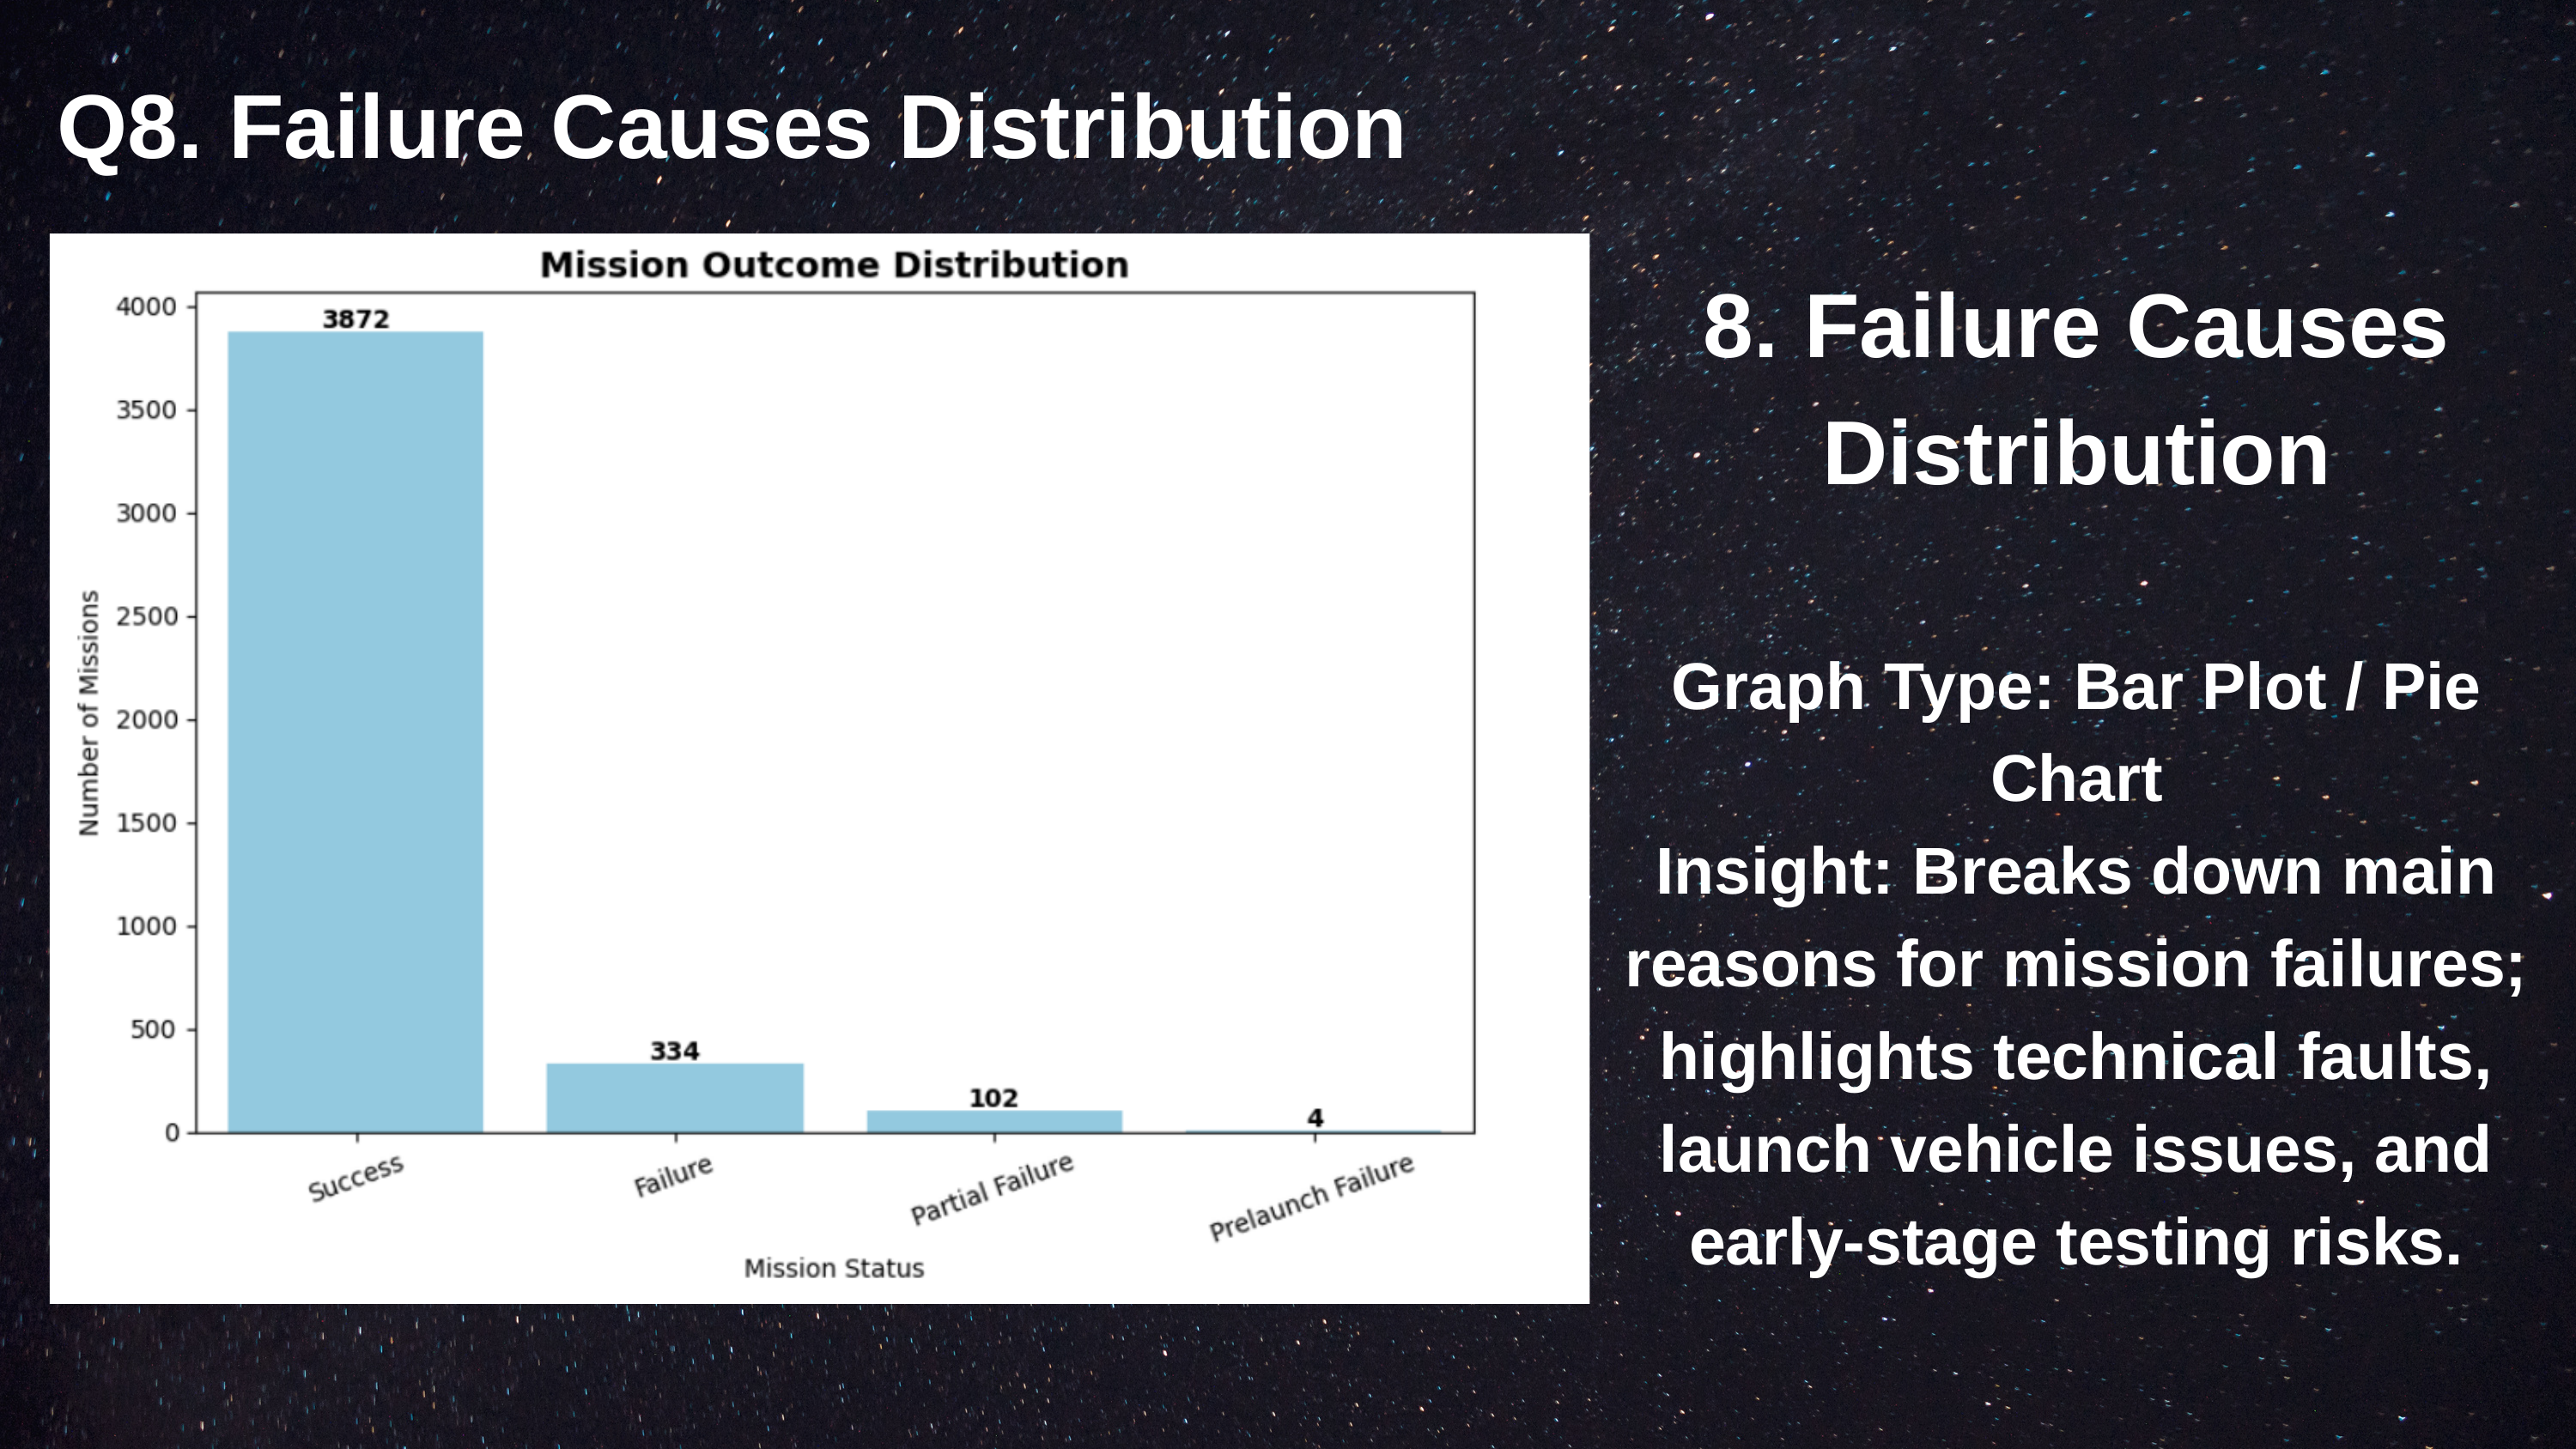

Q8. Failure Causes Distribution

8. Failure Causes Distribution

Graph Type: Bar Plot / Pie Chart
Insight: Breaks down main reasons for mission failures; highlights technical faults, launch vehicle issues, and early-stage testing risks.